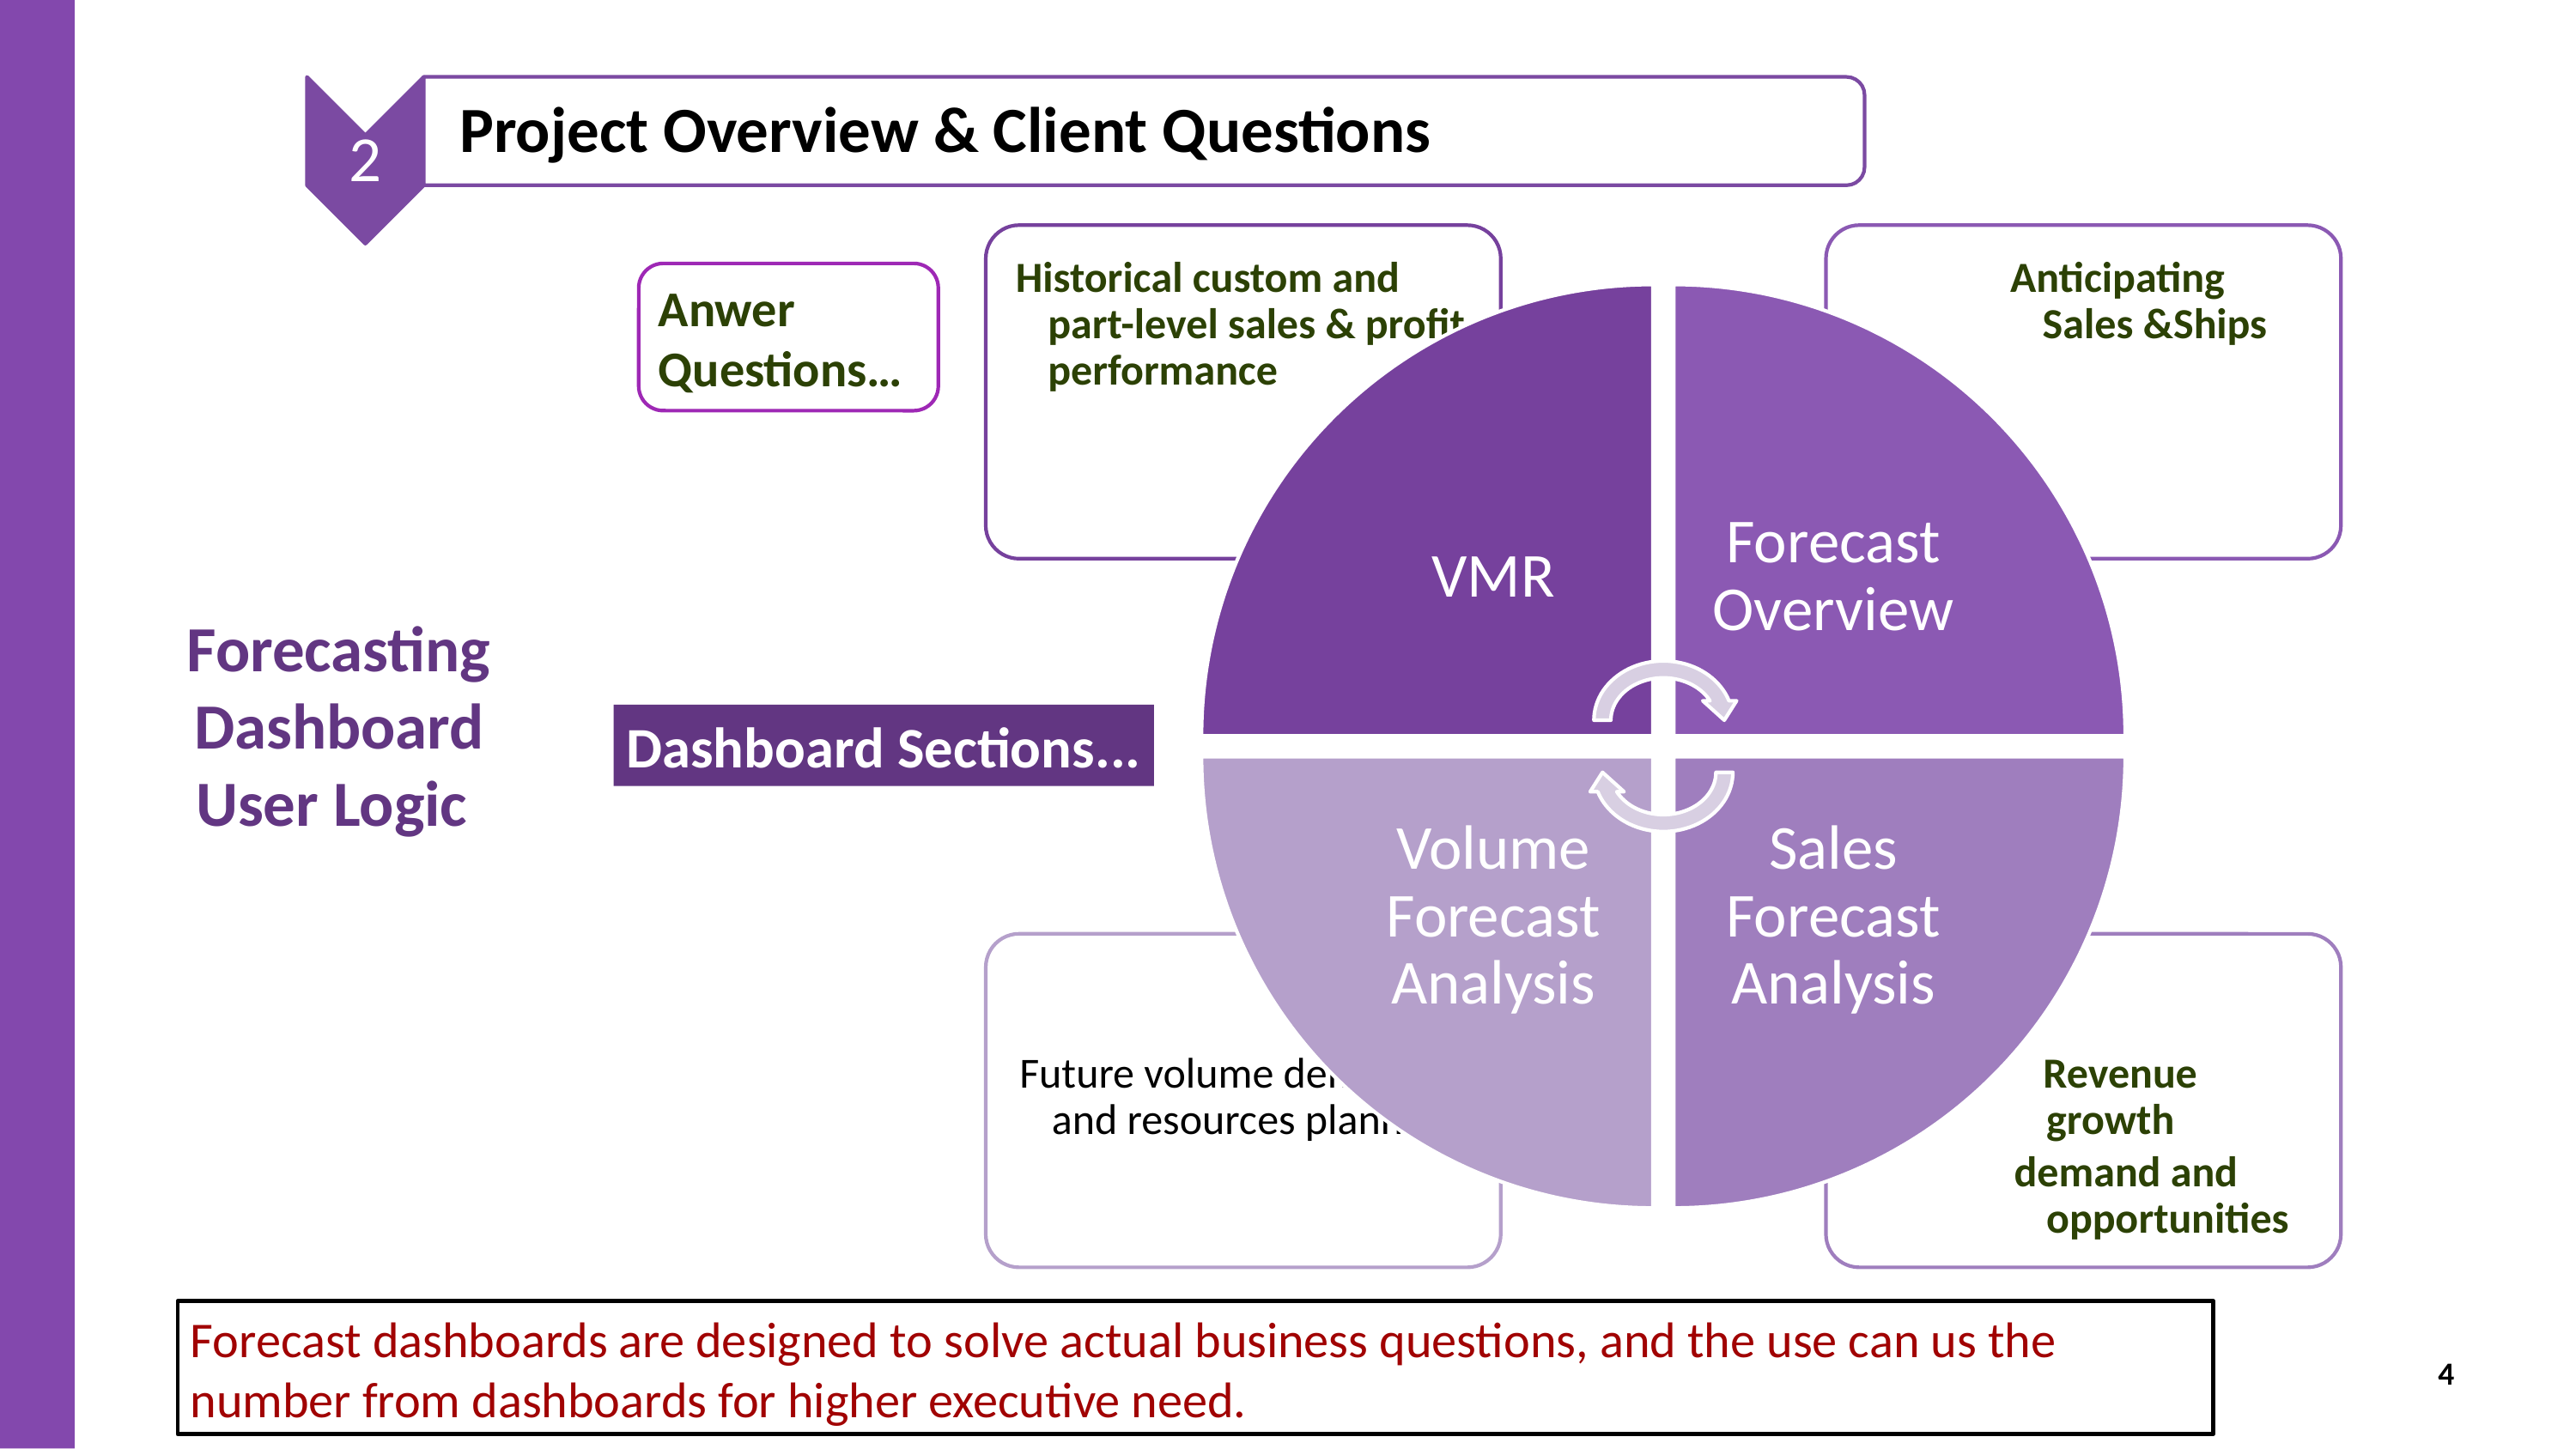

2

Project Overview & Client Questions
   Revenue growth
demand and opportunities
Future volume demand and resources planning.
Anticipating Sales &Ships
Historical custom and part-level sales & profit performance
VMR
Forecast Overview
Sales Forecast Analysis
Volume Forecast Analysis
Anwer Questions…
Forecasting Dashboard User Logic
Dashboard Sections...
Forecast dashboards are designed to solve actual business questions, and the use can us the number from dashboards for higher executive need.
4